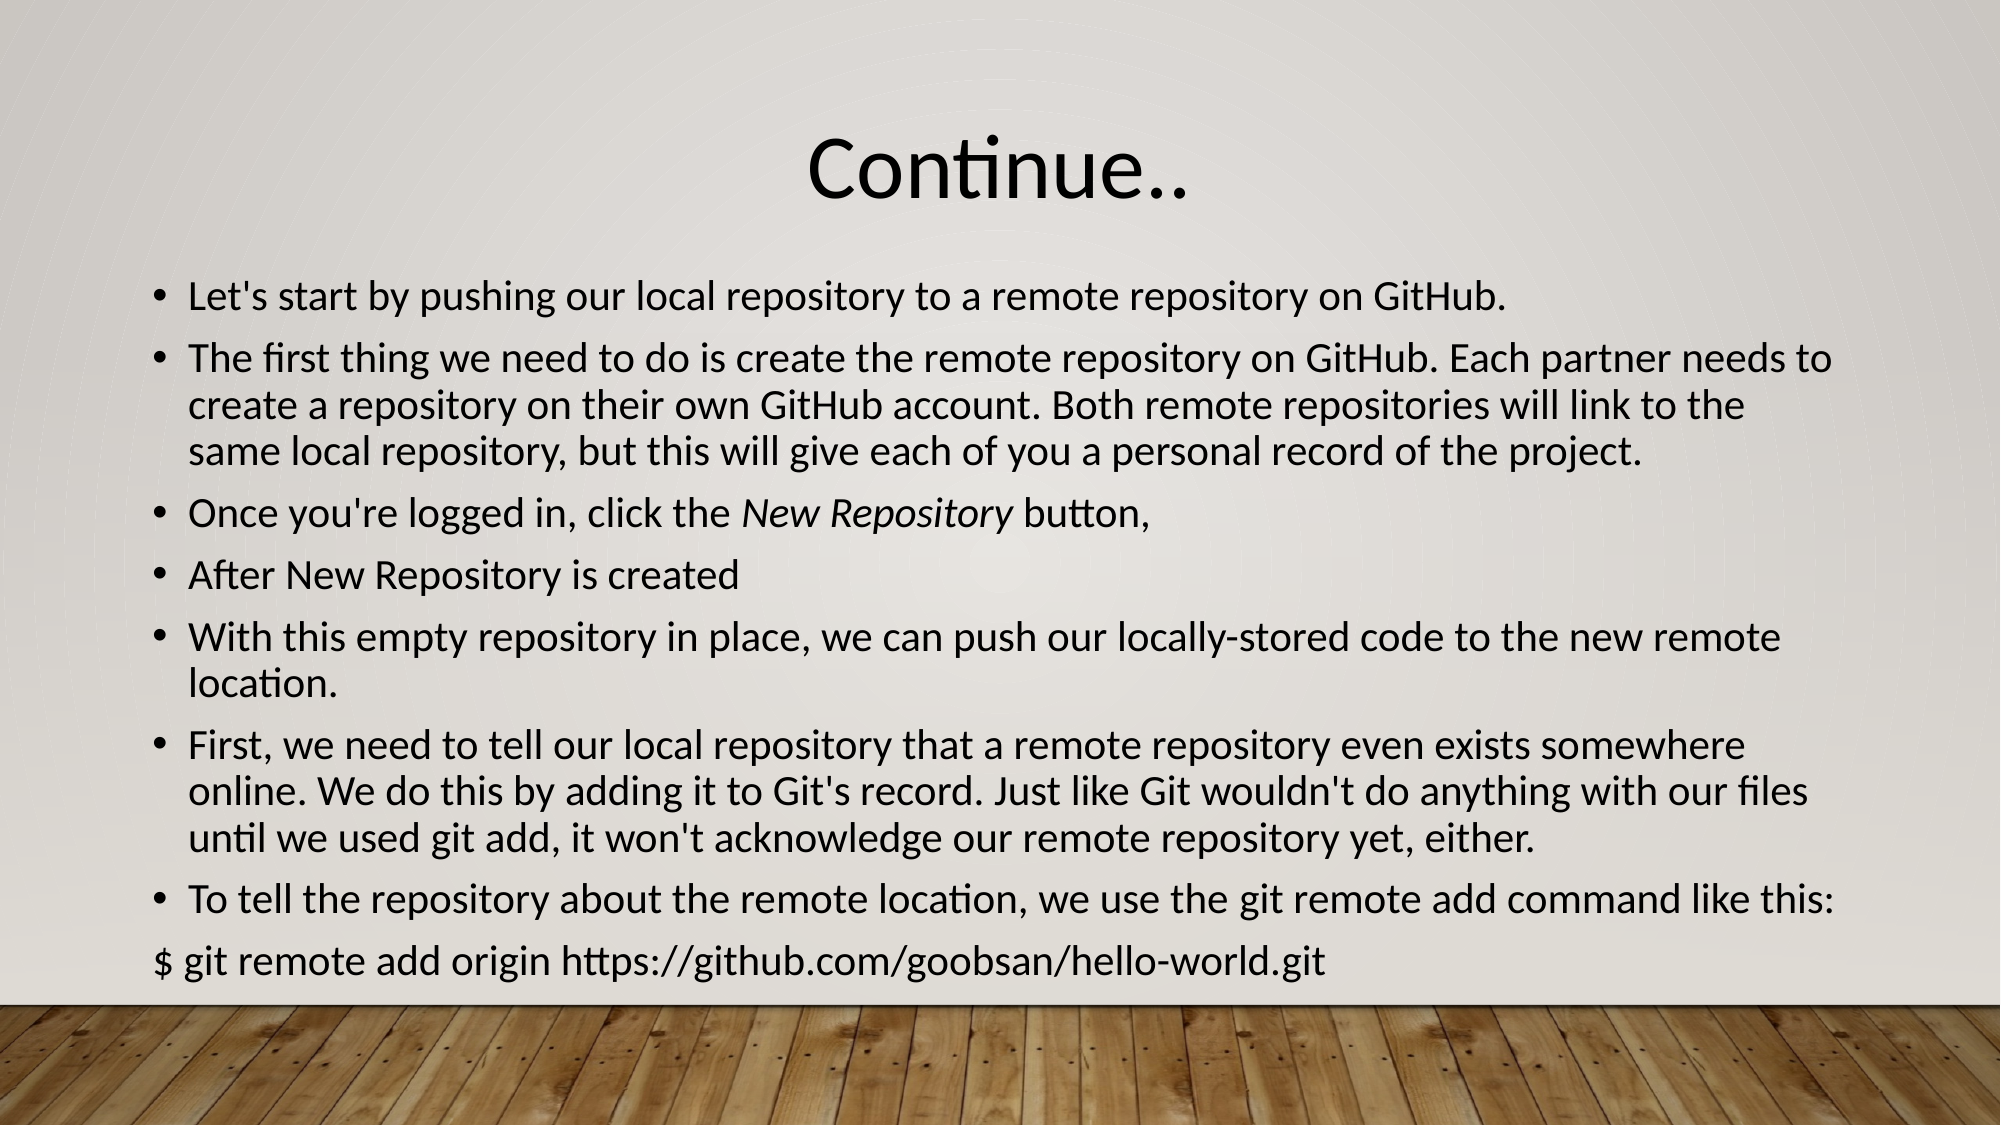

Continue..
Let's start by pushing our local repository to a remote repository on GitHub.
The first thing we need to do is create the remote repository on GitHub. Each partner needs to create a repository on their own GitHub account. Both remote repositories will link to the same local repository, but this will give each of you a personal record of the project.
Once you're logged in, click the New Repository button,
After New Repository is created
With this empty repository in place, we can push our locally-stored code to the new remote location.
First, we need to tell our local repository that a remote repository even exists somewhere online. We do this by adding it to Git's record. Just like Git wouldn't do anything with our files until we used git add, it won't acknowledge our remote repository yet, either.
To tell the repository about the remote location, we use the git remote add command like this:
$ git remote add origin https://github.com/goobsan/hello-world.git